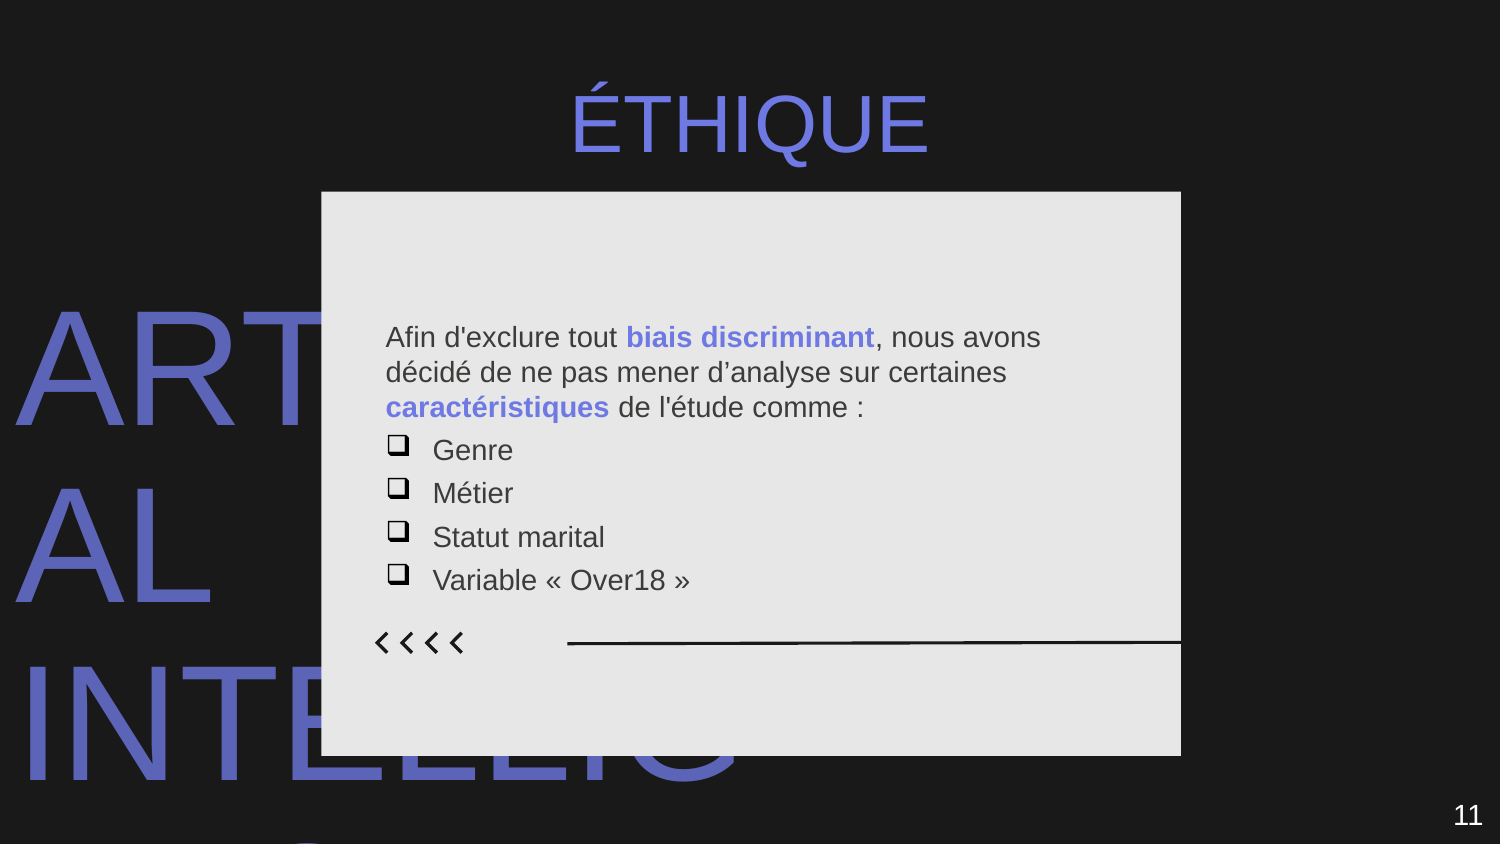

# ÉTHIQUE

Afin d'exclure tout biais discriminant, nous avons décidé de ne pas mener d’analyse sur certaines caractéristiques de l'étude comme :
Genre
Métier
Statut marital
Variable « Over18 »

11